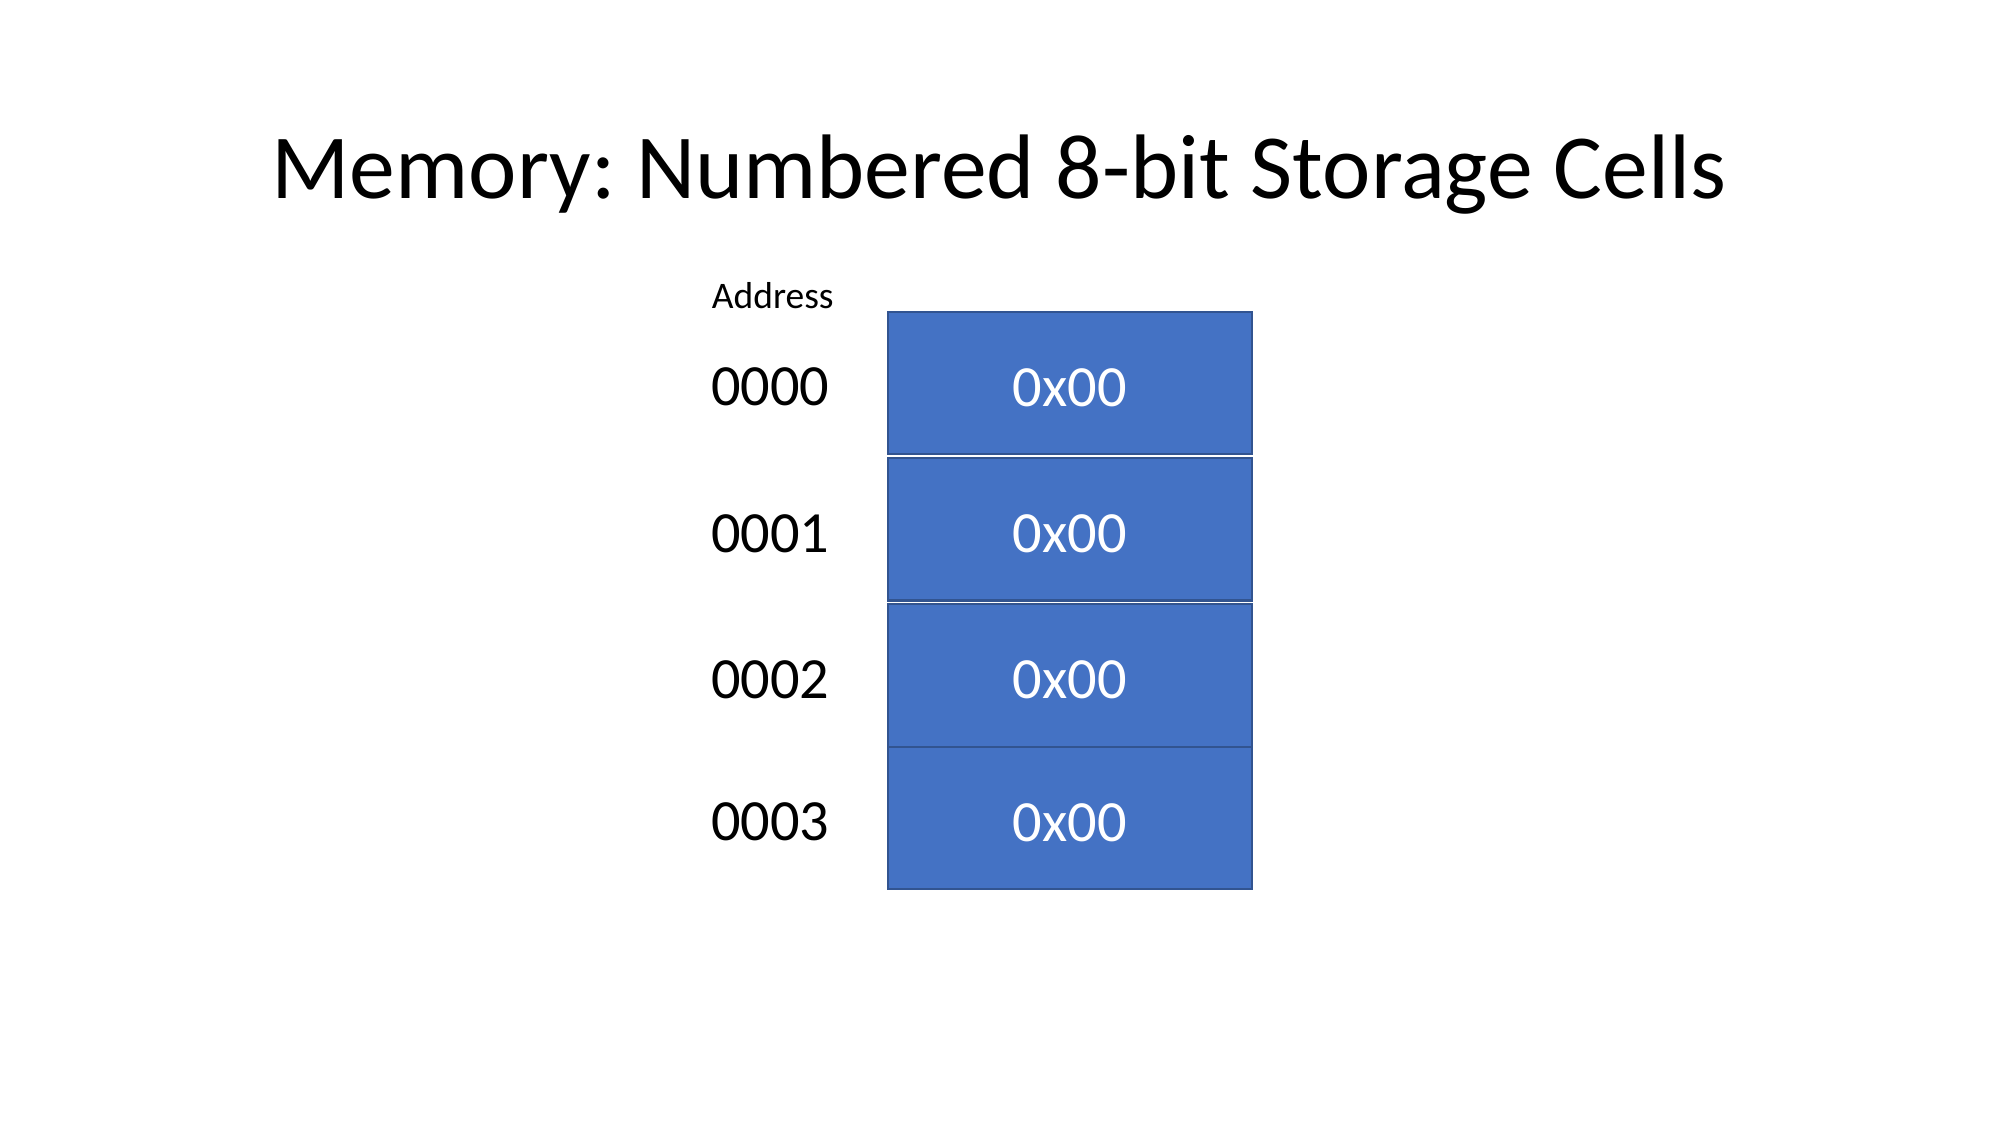

# Memory: Numbered 8-bit Storage Cells
Address
0x00
0000
0x00
0001
0x00
0002
0x00
0003